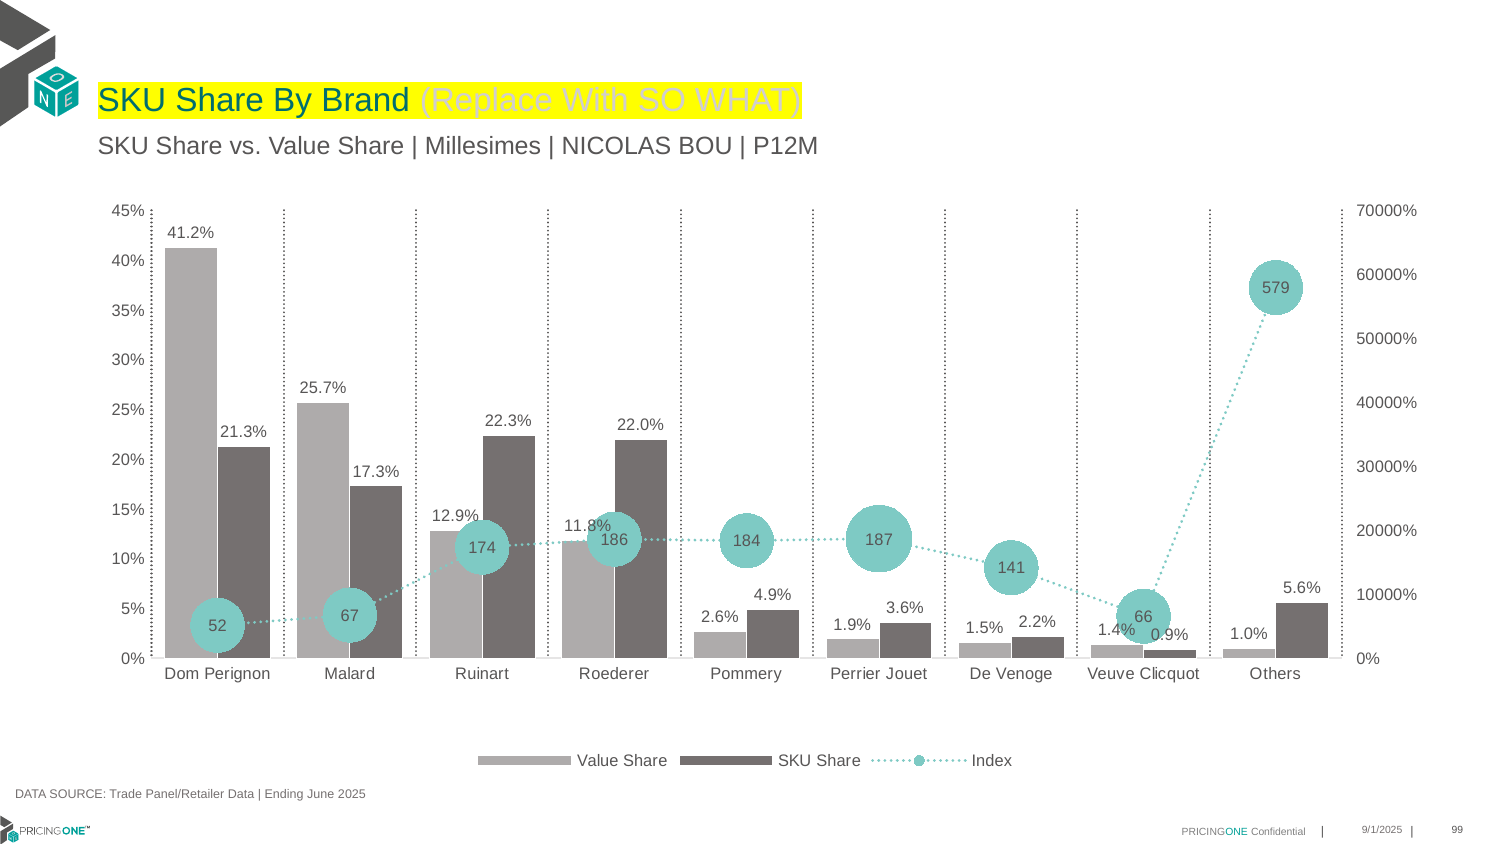

# SKU Share By Brand (Replace With SO WHAT)
SKU Share vs. Value Share | Millesimes | NICOLAS BOU | P12M

### Chart

| Category | Value Share | SKU Share | Index |
|---|---|---|---|
| Dom Perignon | 0.4121658697185859 | 0.2126126126126126 | 51.584235433607816 |
| Malard | 0.2565650231245591 | 0.17297297297297298 | 67.41876615387156 |
| Ruinart | 0.1287136474092655 | 0.22342342342342342 | 173.58176690698005 |
| Roederer | 0.11813122207415537 | 0.21981981981981982 | 186.08105119054022 |
| Pommery | 0.026495257505683153 | 0.04864864864864865 | 183.61266592035827 |
| Perrier Jouet | 0.019283530610645135 | 0.036036036036036036 | 186.87467955760638 |
| De Venoge | 0.015285725484047974 | 0.021621621621621623 | 141.44975744975744 |
| Veuve Clicquot | 0.01371795876773536 | 0.009009009009009009 | 65.67310167310167 |
| Others | 0.009641765305322568 | 0.055855855855855854 | 579.3115066285799 |
DATA SOURCE: Trade Panel/Retailer Data | Ending June 2025

9/1/2025
99